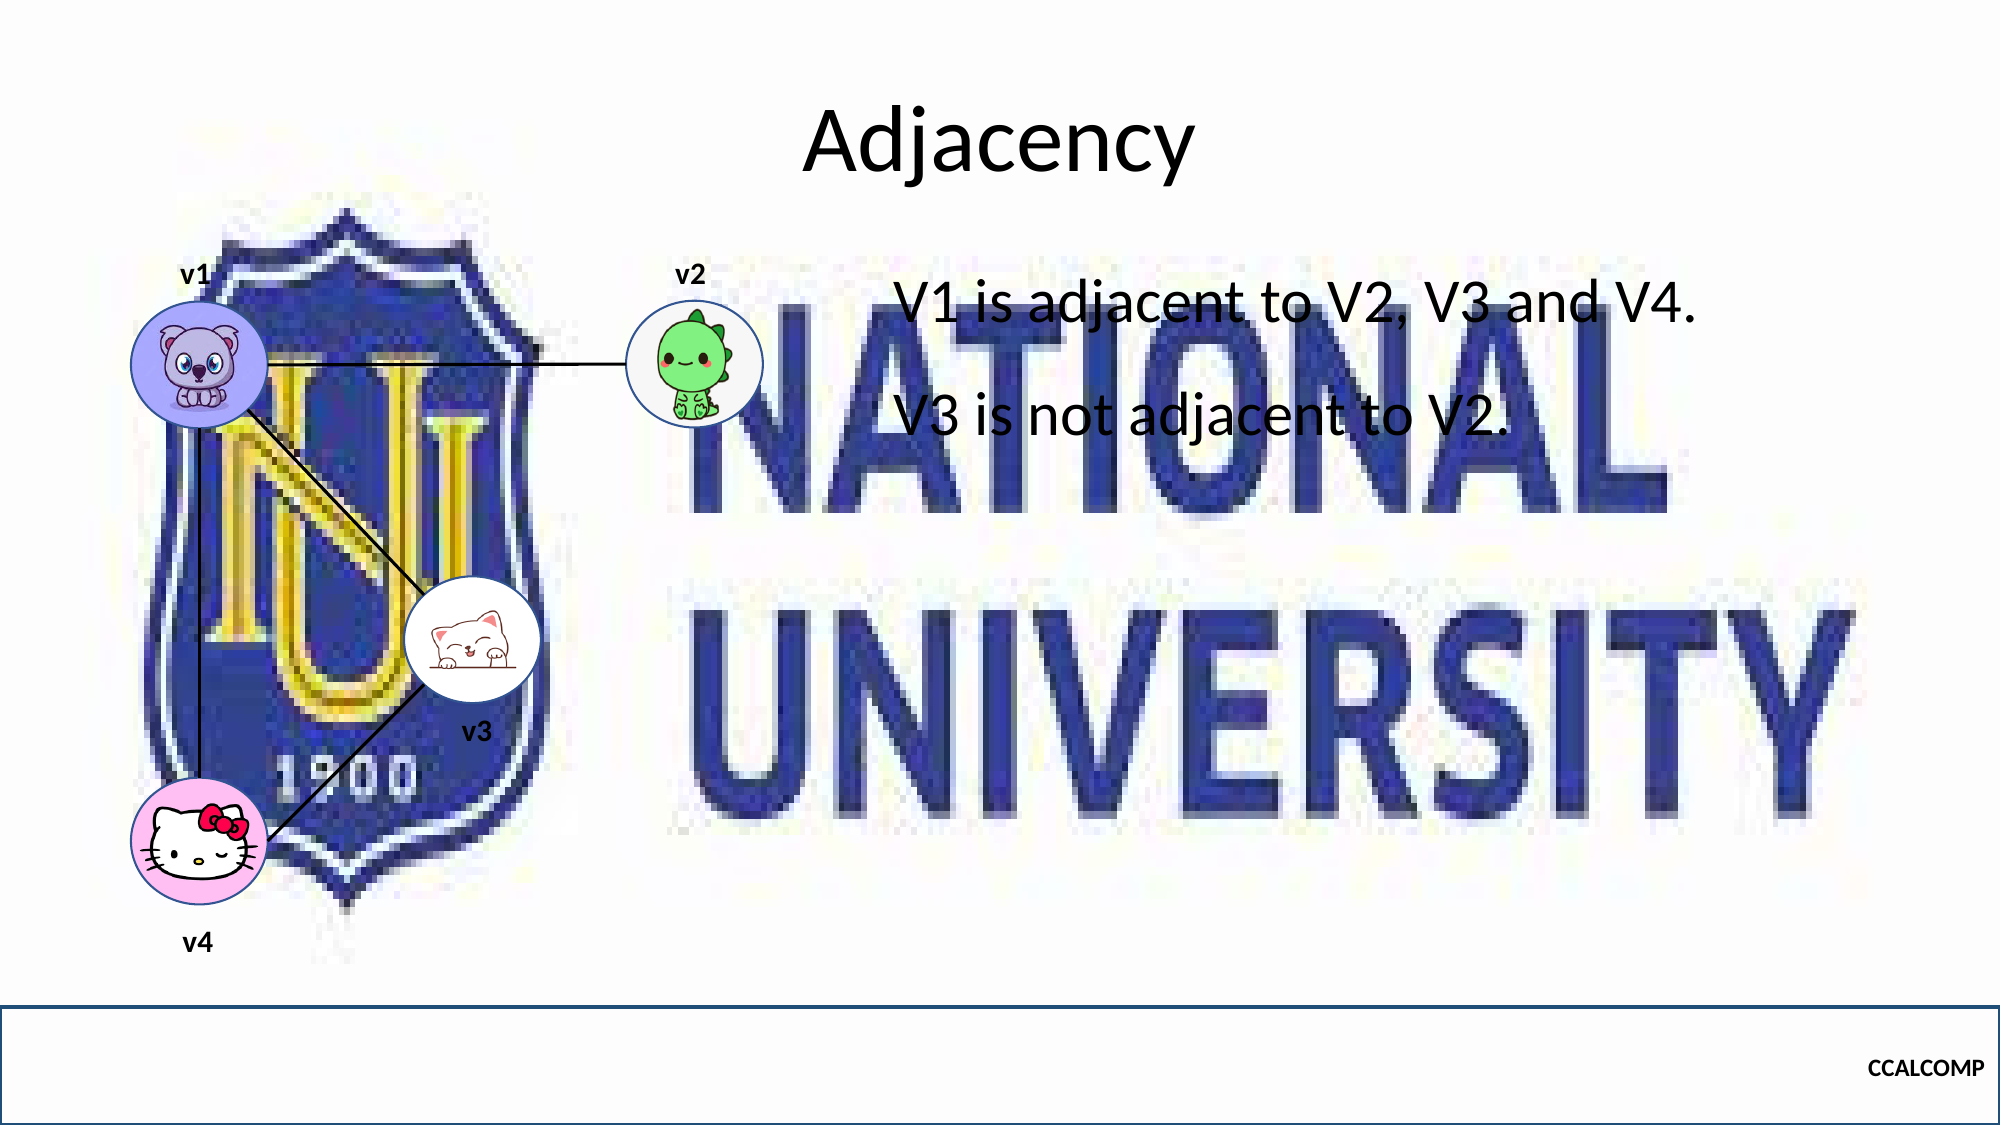

# Adjacency
v2
v1
V1 is adjacent to V2, V3 and V4.

V3 is not adjacent to V2.

v3

v4
CCALCOMP